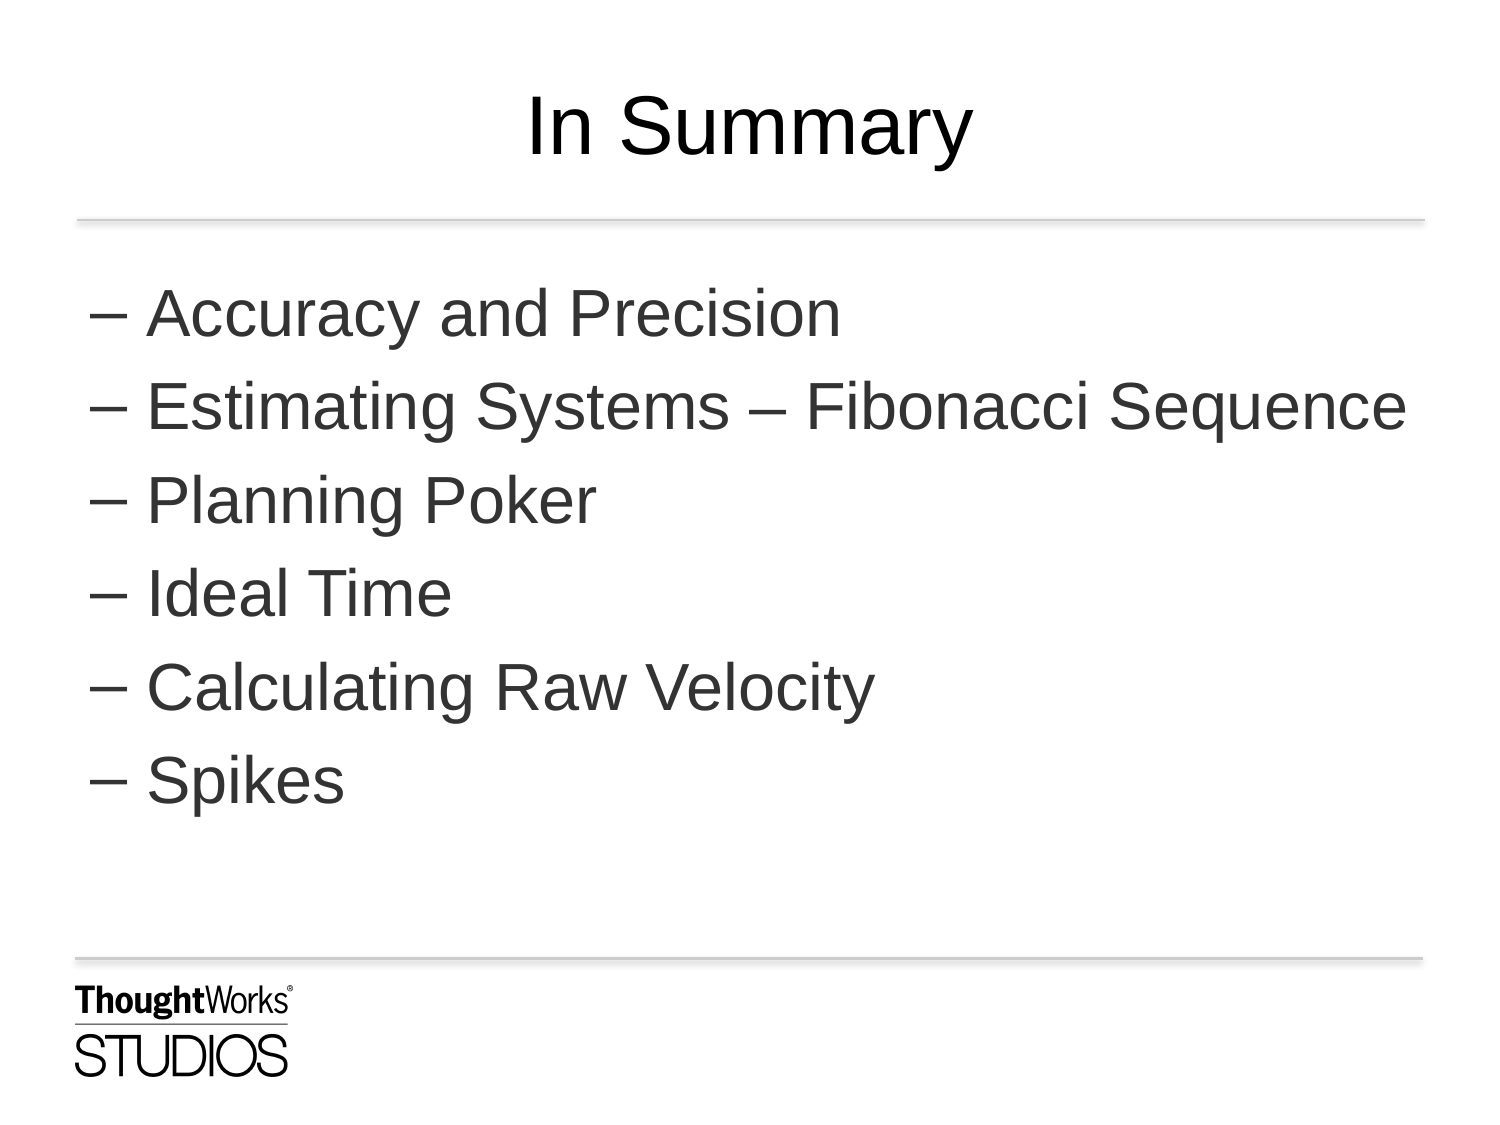

# In Summary
Accuracy and Precision
Estimating Systems – Fibonacci Sequence
Planning Poker
Ideal Time
Calculating Raw Velocity
Spikes